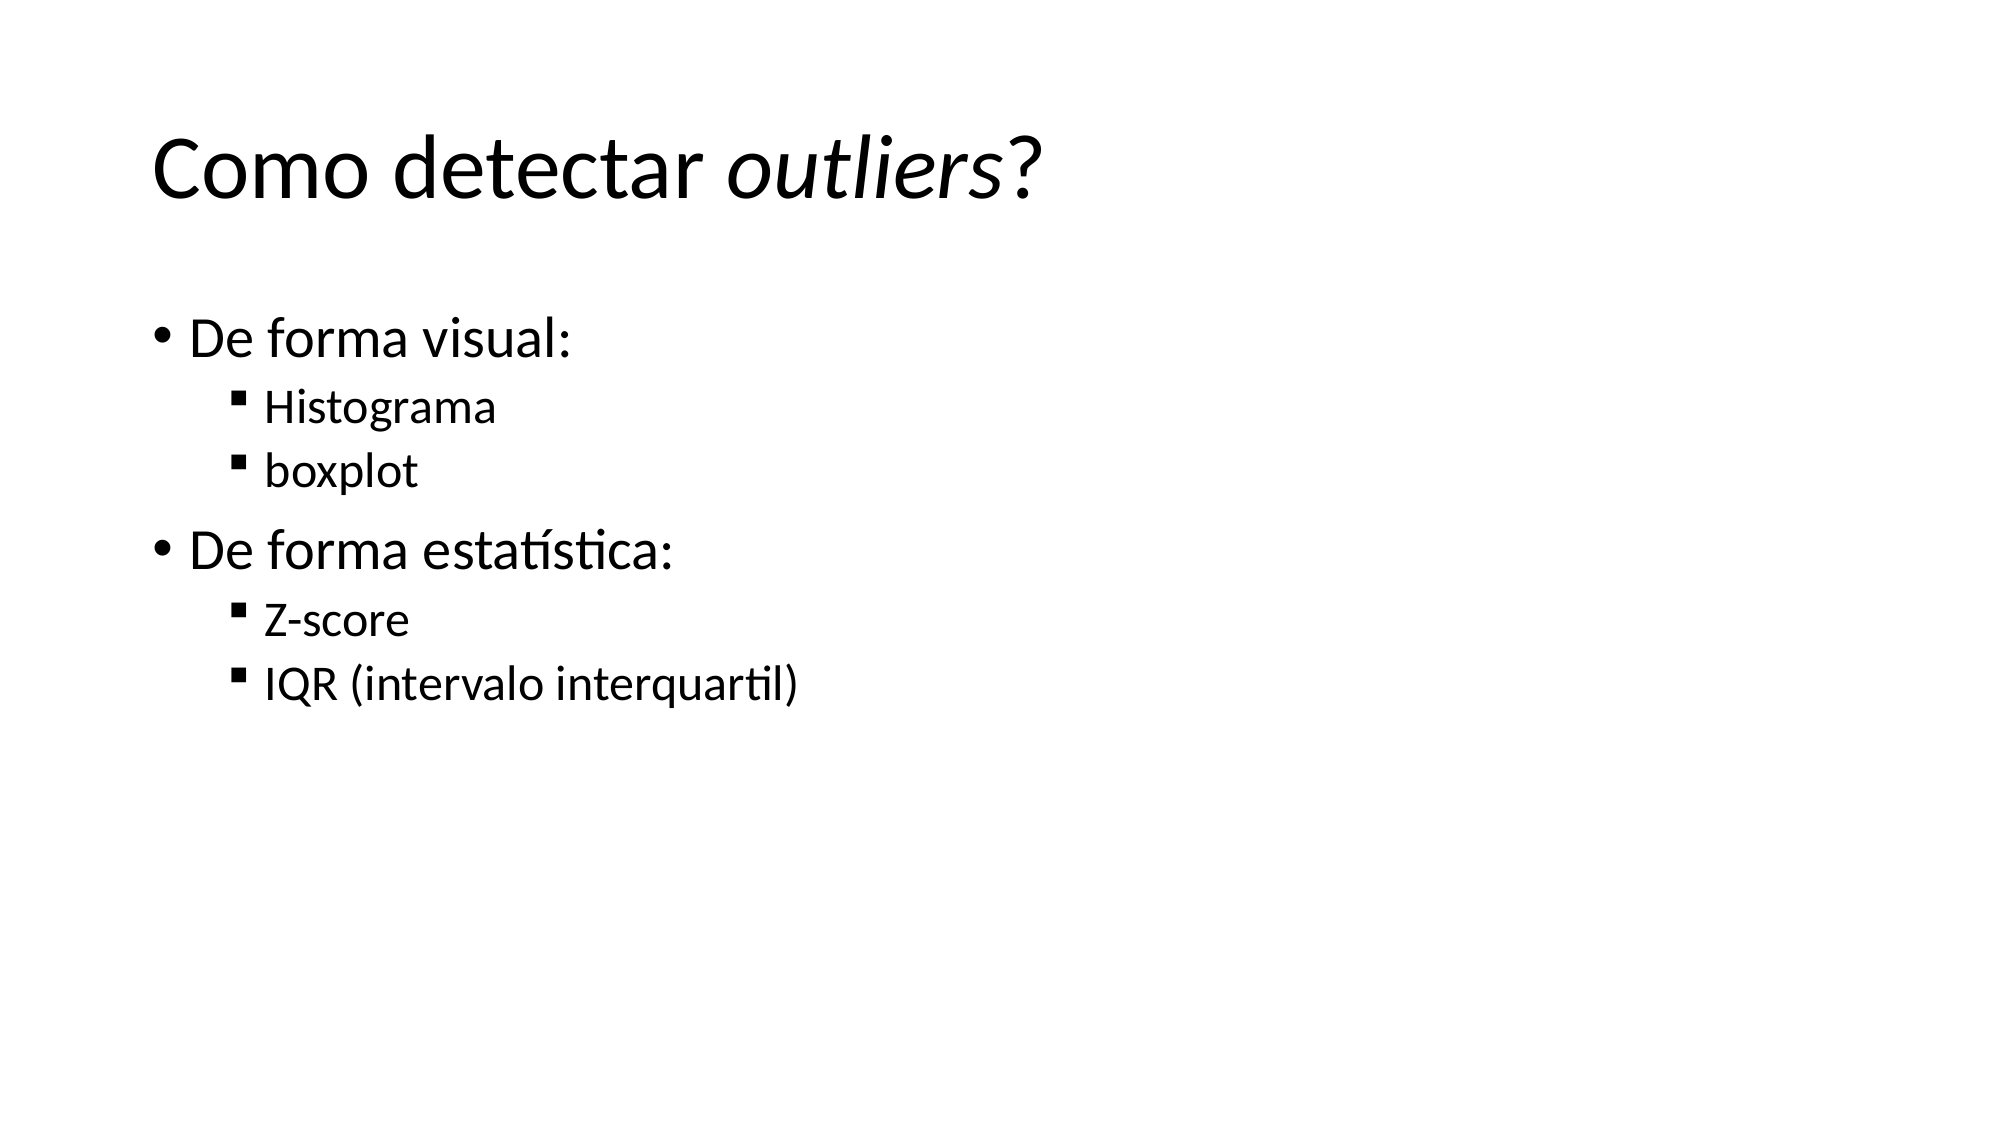

# Como detectar outliers?
De forma visual:
Histograma
boxplot
De forma estatística:
Z-score
IQR (intervalo interquartil)